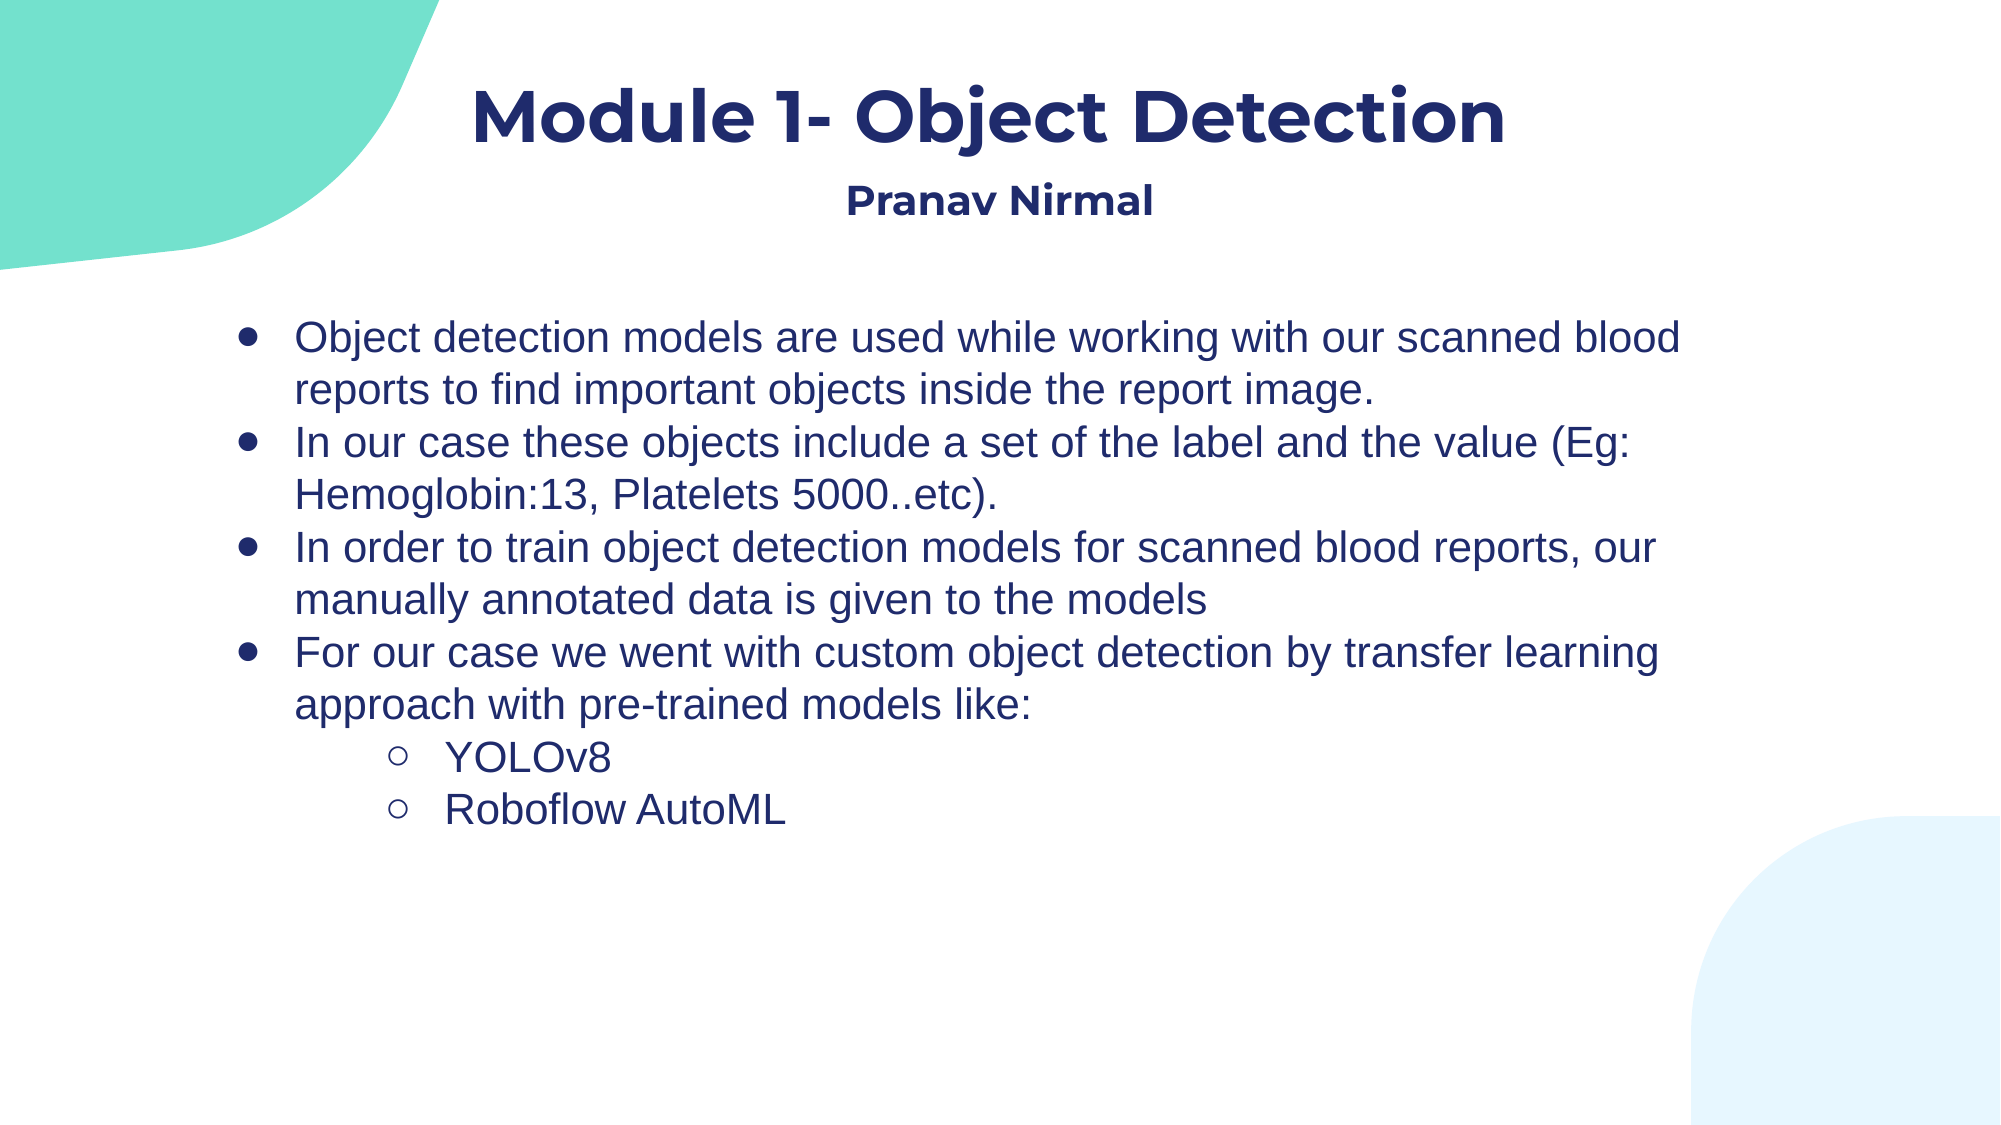

Module 1- Object Detection
Pranav Nirmal
Object detection models are used while working with our scanned blood reports to find important objects inside the report image.
In our case these objects include a set of the label and the value (Eg: Hemoglobin:13, Platelets 5000..etc).
In order to train object detection models for scanned blood reports, our manually annotated data is given to the models
For our case we went with custom object detection by transfer learning approach with pre-trained models like:
YOLOv8
Roboflow AutoML